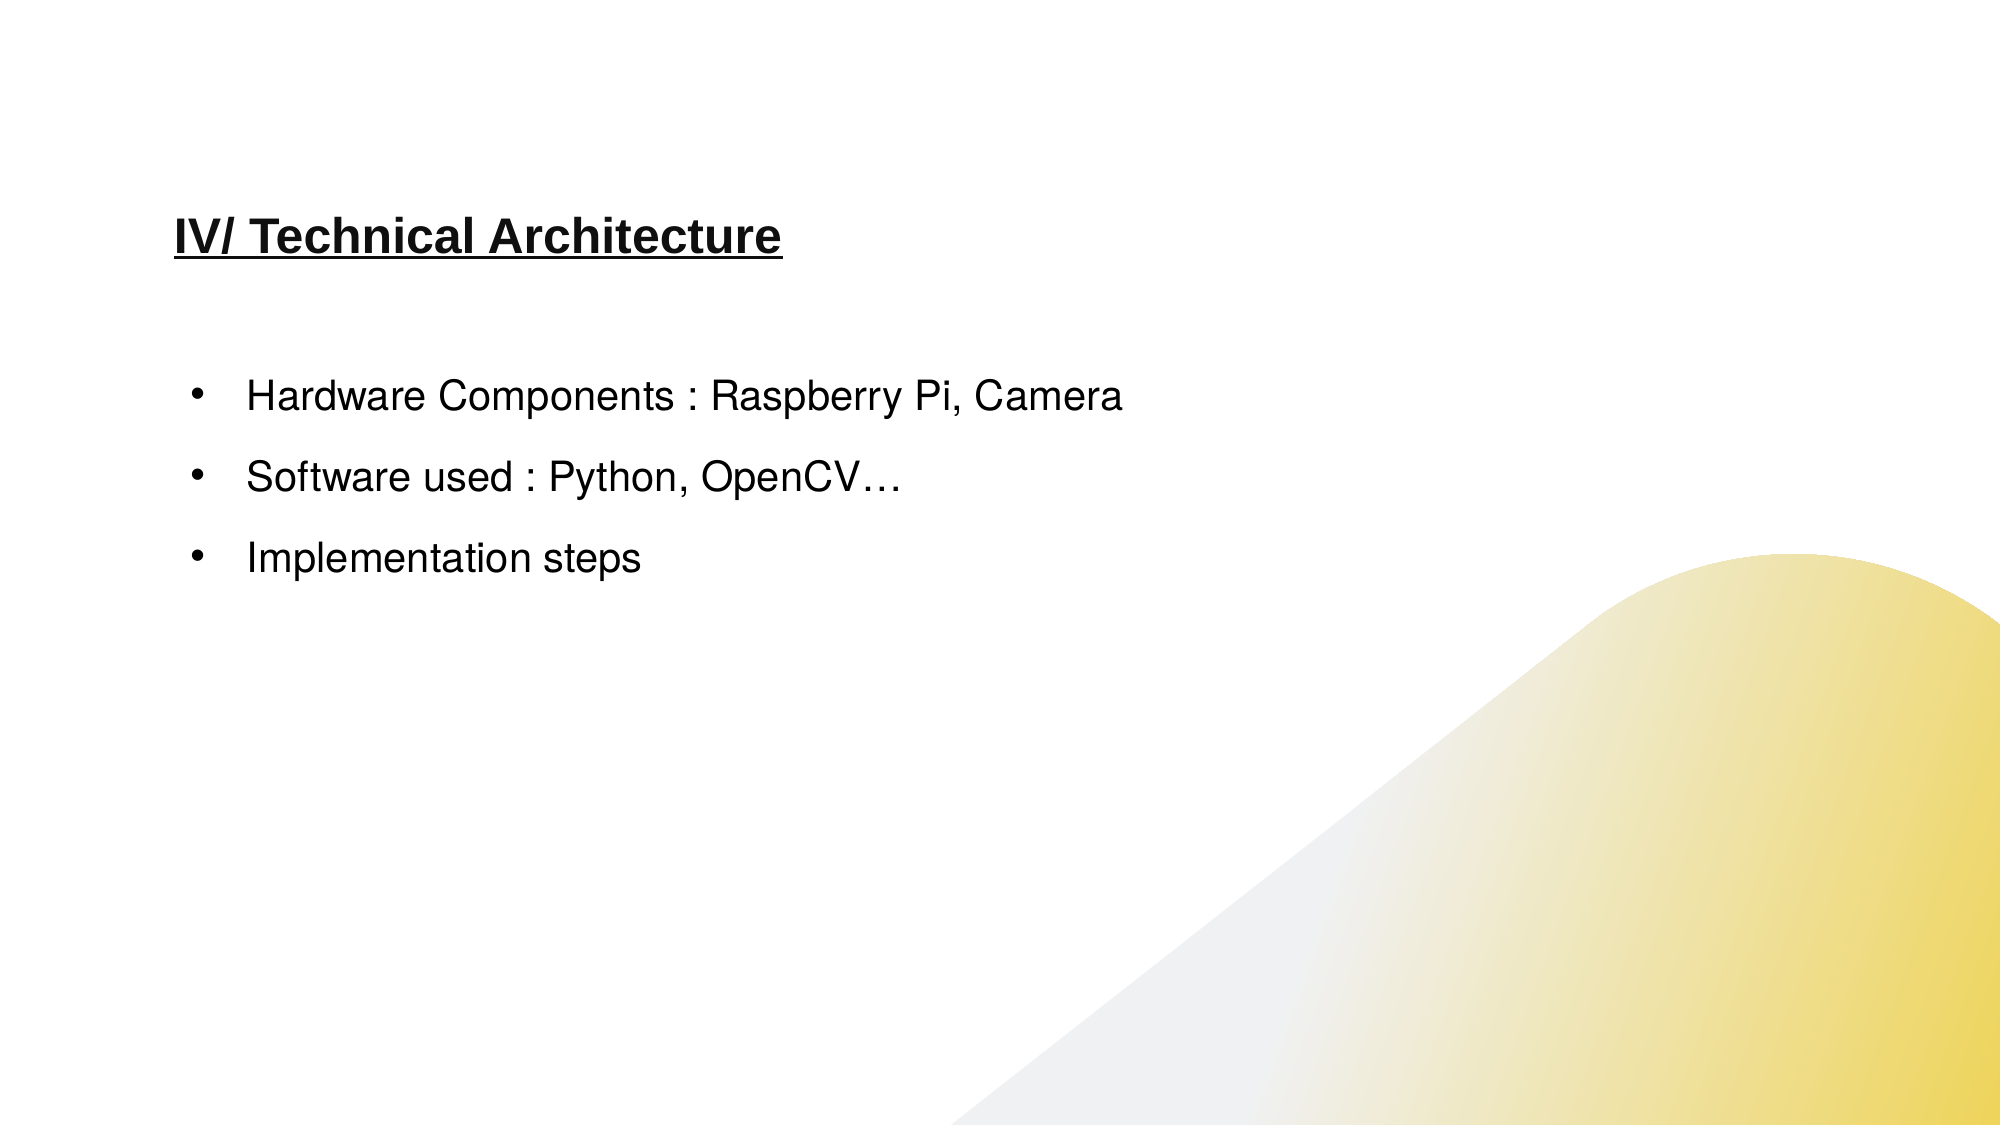

# IV/ Technical Architecture
Hardware Components : Raspberry Pi, Camera
Software used : Python, OpenCV…
Implementation steps